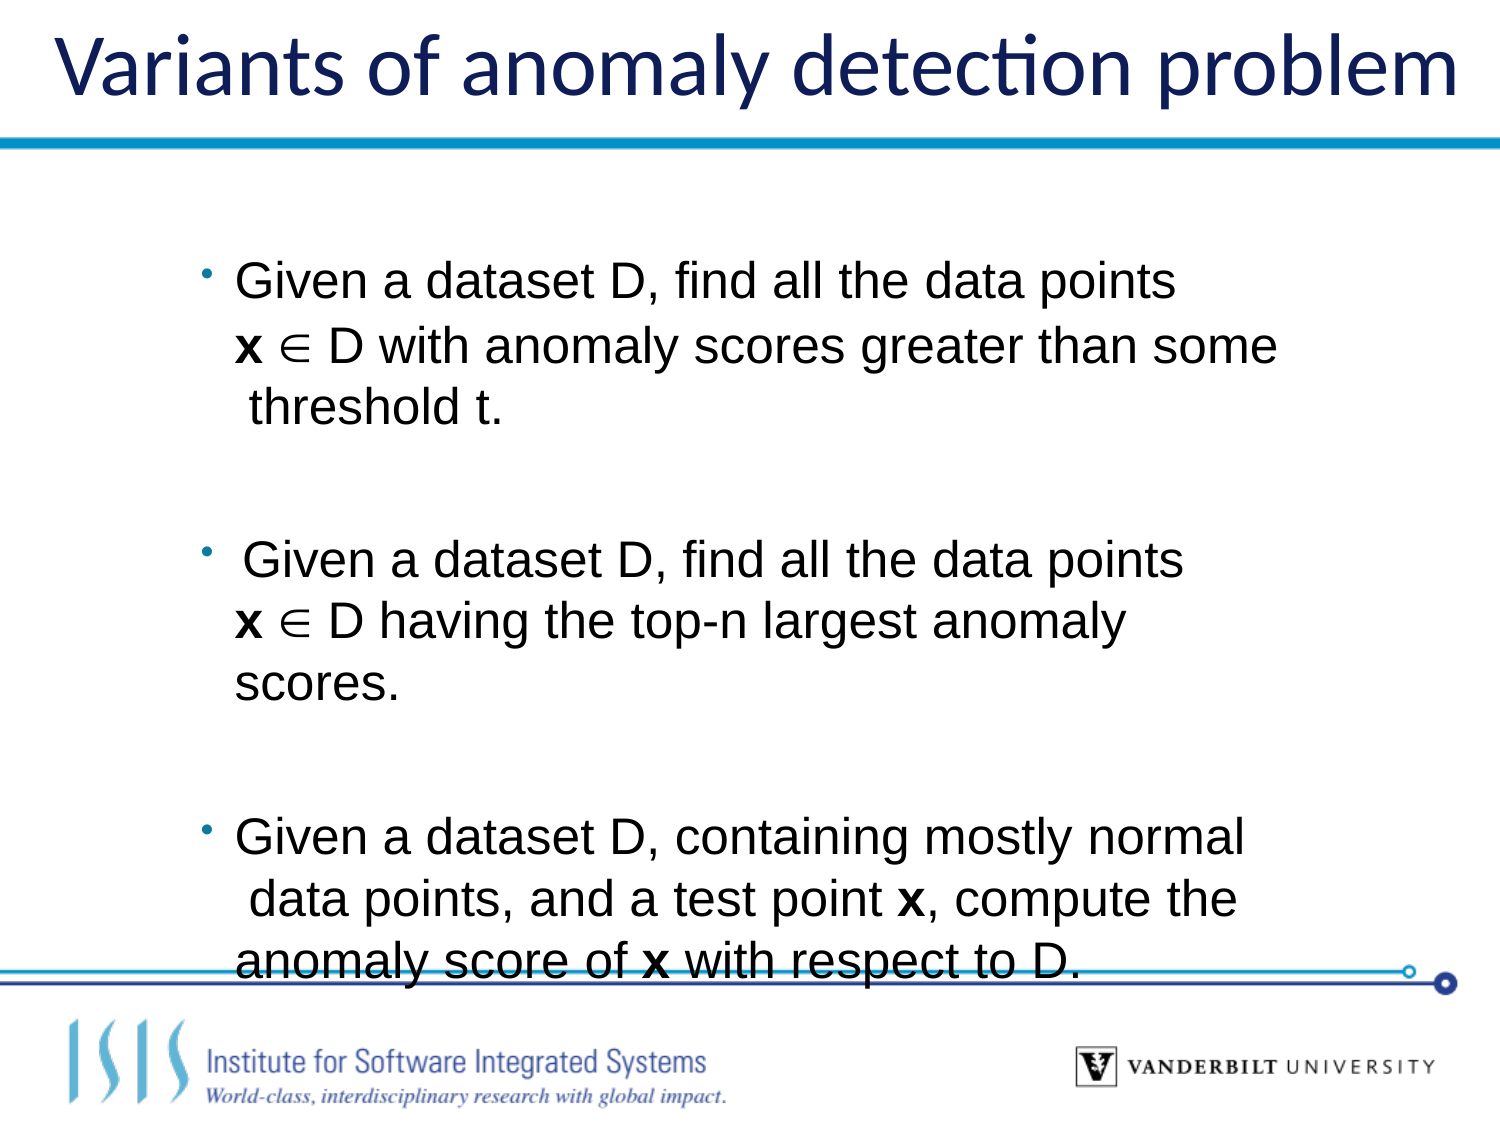

# Variants of anomaly detection problem
Given a dataset D, find all the data points
x ∈ D with anomaly scores greater than some  threshold t.

Given a dataset D, find all the data points
x ∈ D having the top-n largest anomaly scores.

Given a dataset D, containing mostly normal  data points, and a test point x, compute the  anomaly score of x with respect to D.